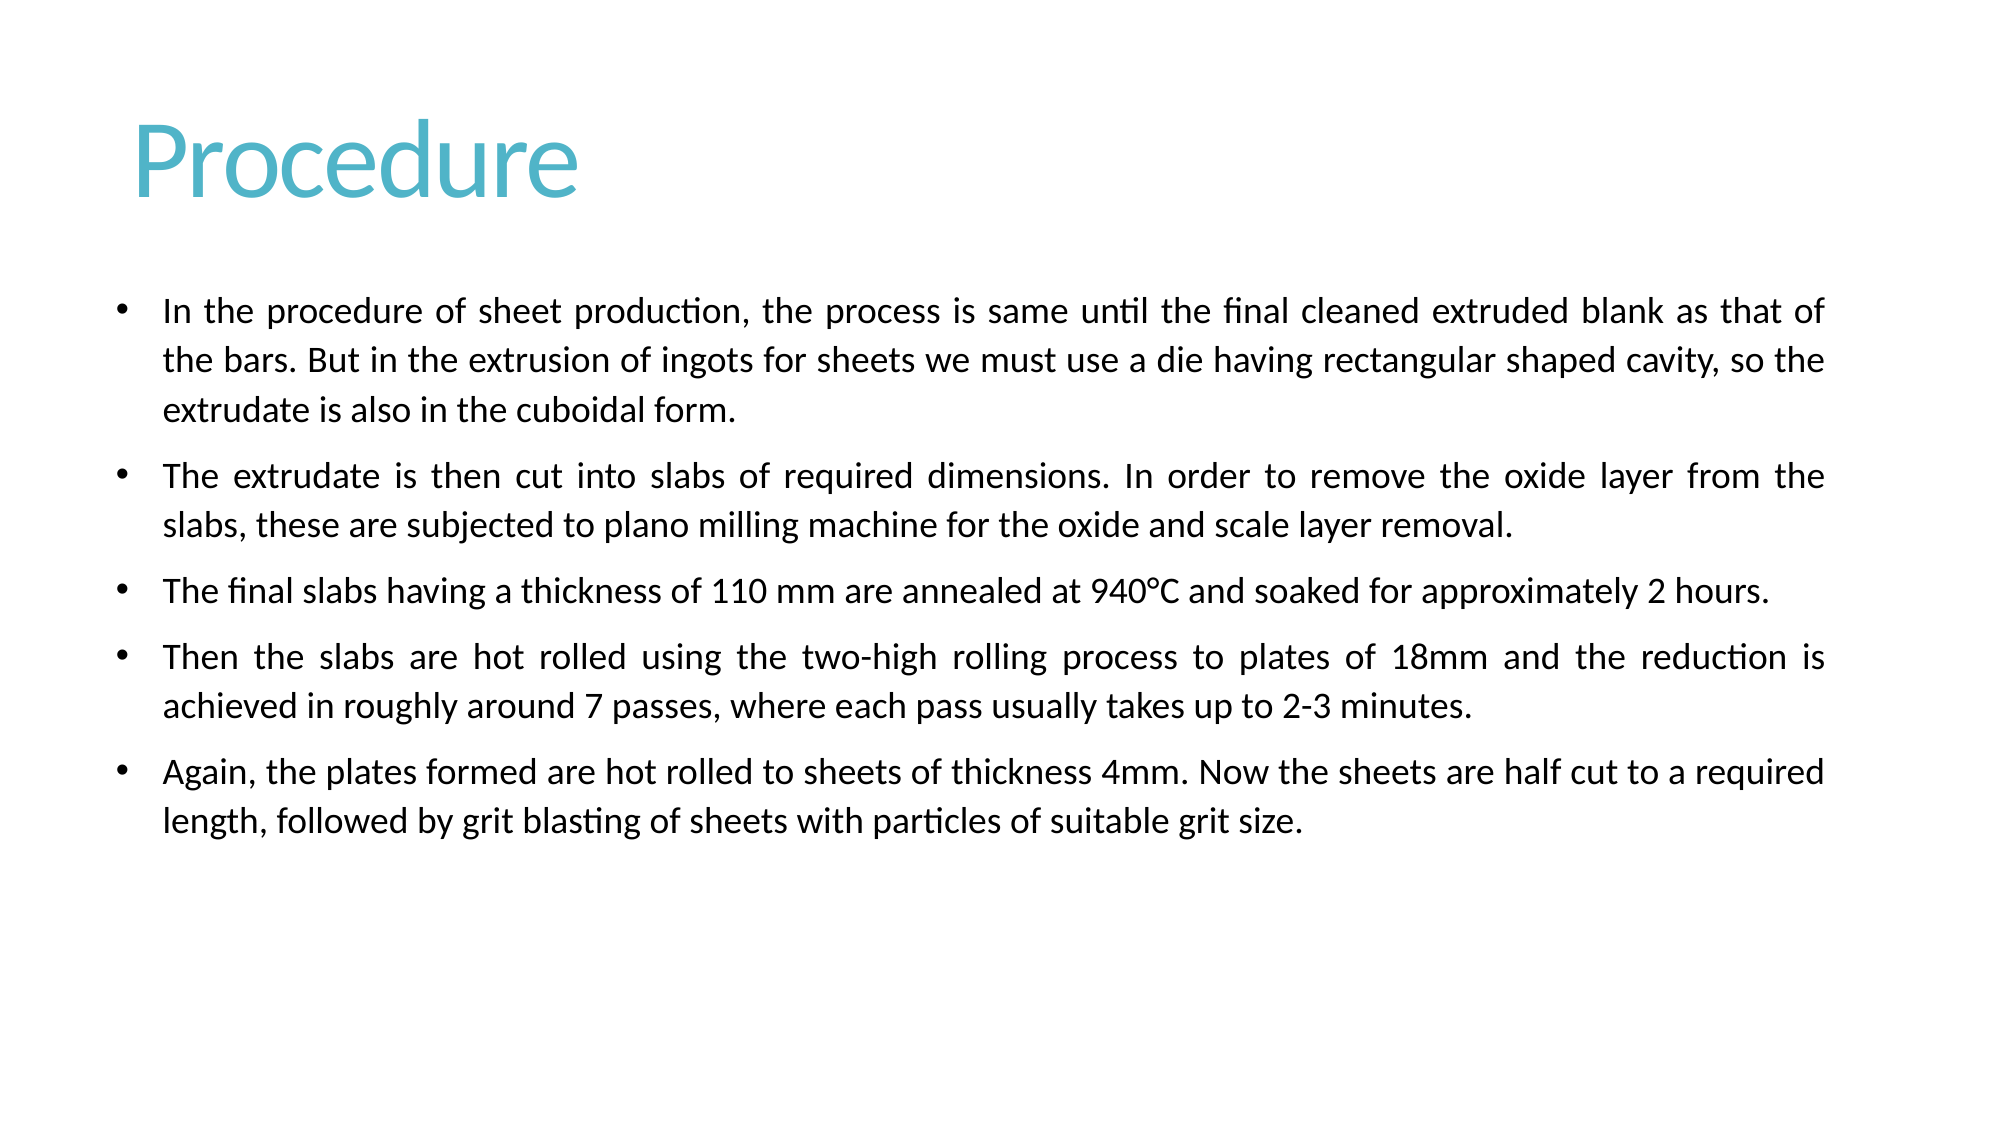

# Procedure
In the procedure of sheet production, the process is same until the final cleaned extruded blank as that of the bars. But in the extrusion of ingots for sheets we must use a die having rectangular shaped cavity, so the extrudate is also in the cuboidal form.
The extrudate is then cut into slabs of required dimensions. In order to remove the oxide layer from the slabs, these are subjected to plano milling machine for the oxide and scale layer removal.
The final slabs having a thickness of 110 mm are annealed at 940°C and soaked for approximately 2 hours.
Then the slabs are hot rolled using the two-high rolling process to plates of 18mm and the reduction is achieved in roughly around 7 passes, where each pass usually takes up to 2-3 minutes.
Again, the plates formed are hot rolled to sheets of thickness 4mm. Now the sheets are half cut to a required length, followed by grit blasting of sheets with particles of suitable grit size.